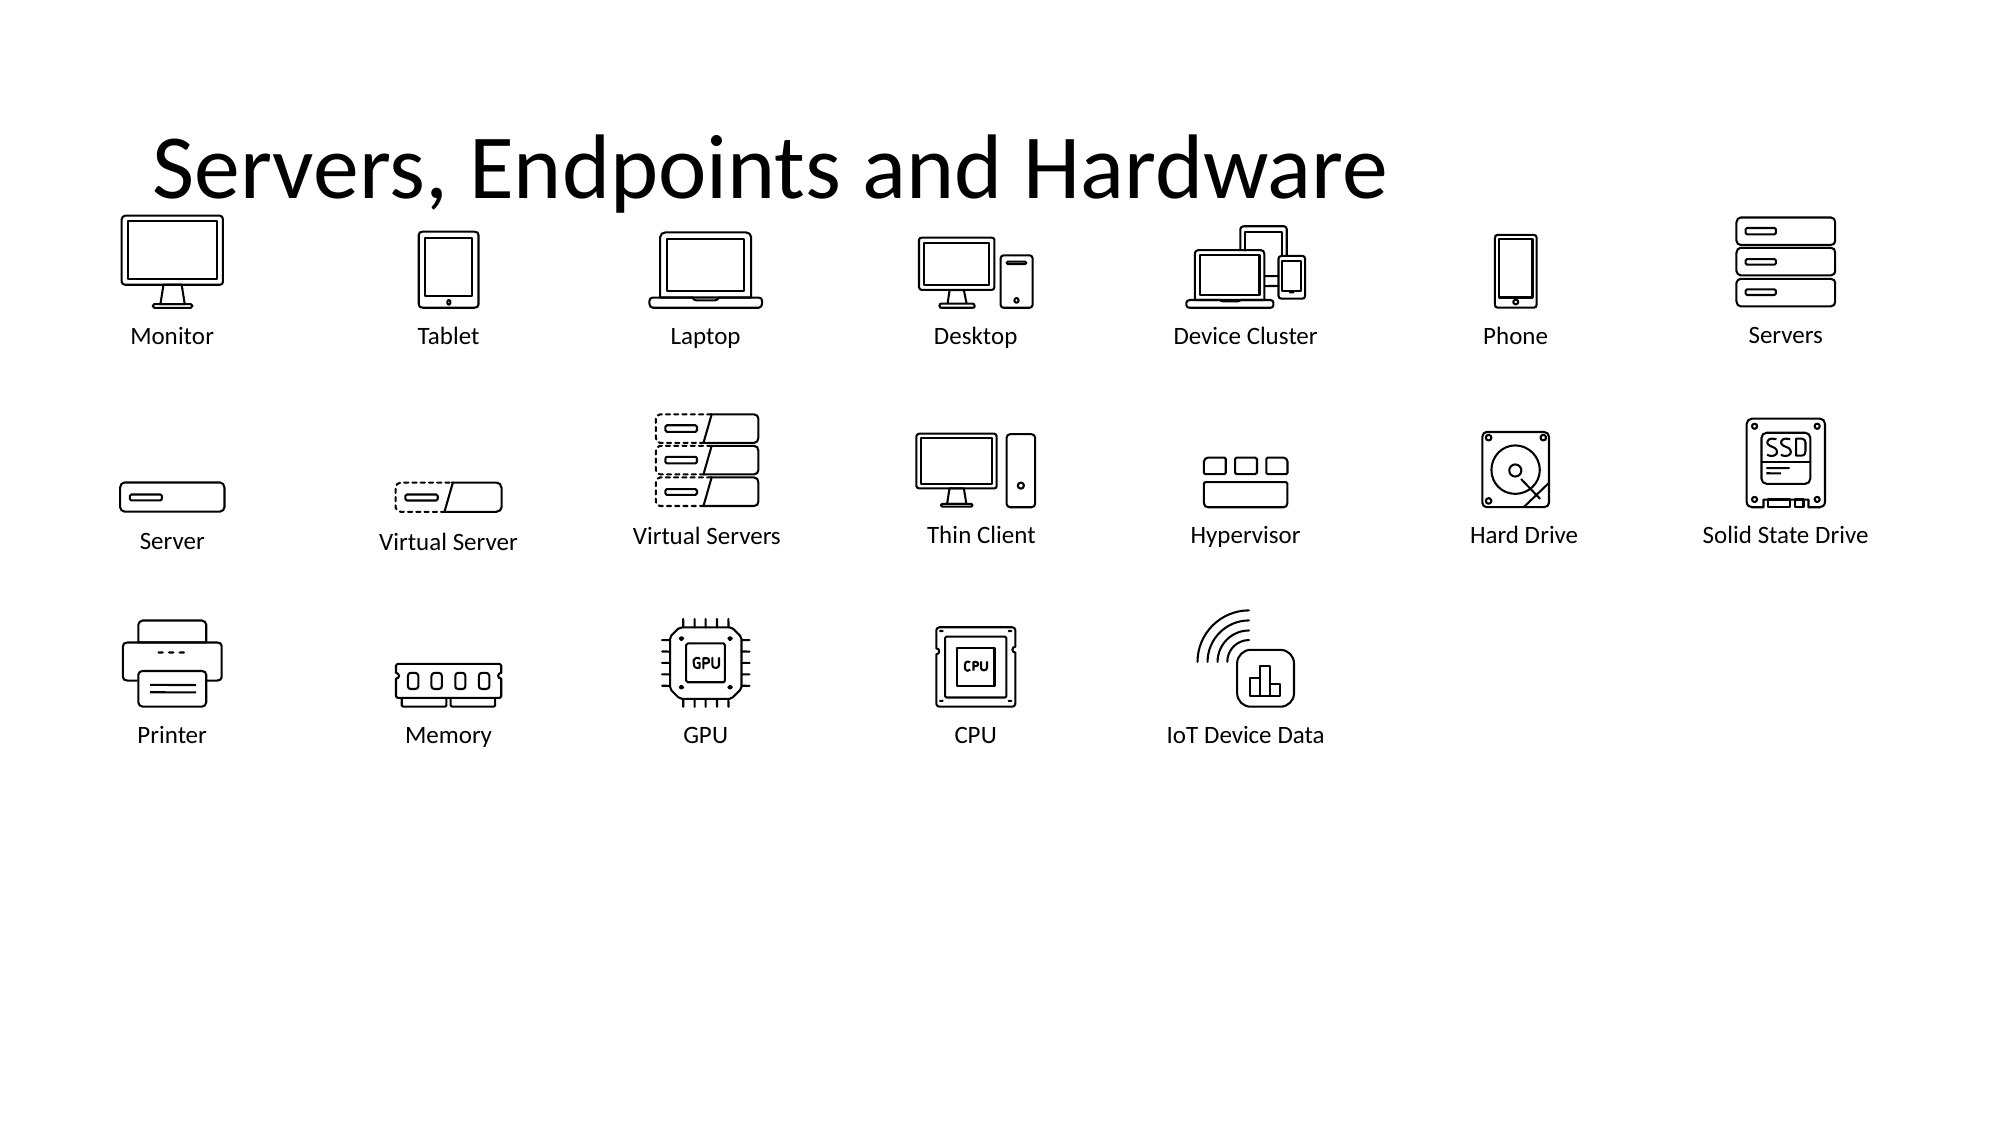

# Servers, Endpoints and Hardware

Monitor

Servers

Device Cluster

Tablet

Laptop

Phone

Desktop

Virtual Servers

Solid State Drive

   Hard Drive

  Thin Client

Hypervisor

Server

Virtual Server

IoT Device Data

GPU

Printer

CPU

Memory